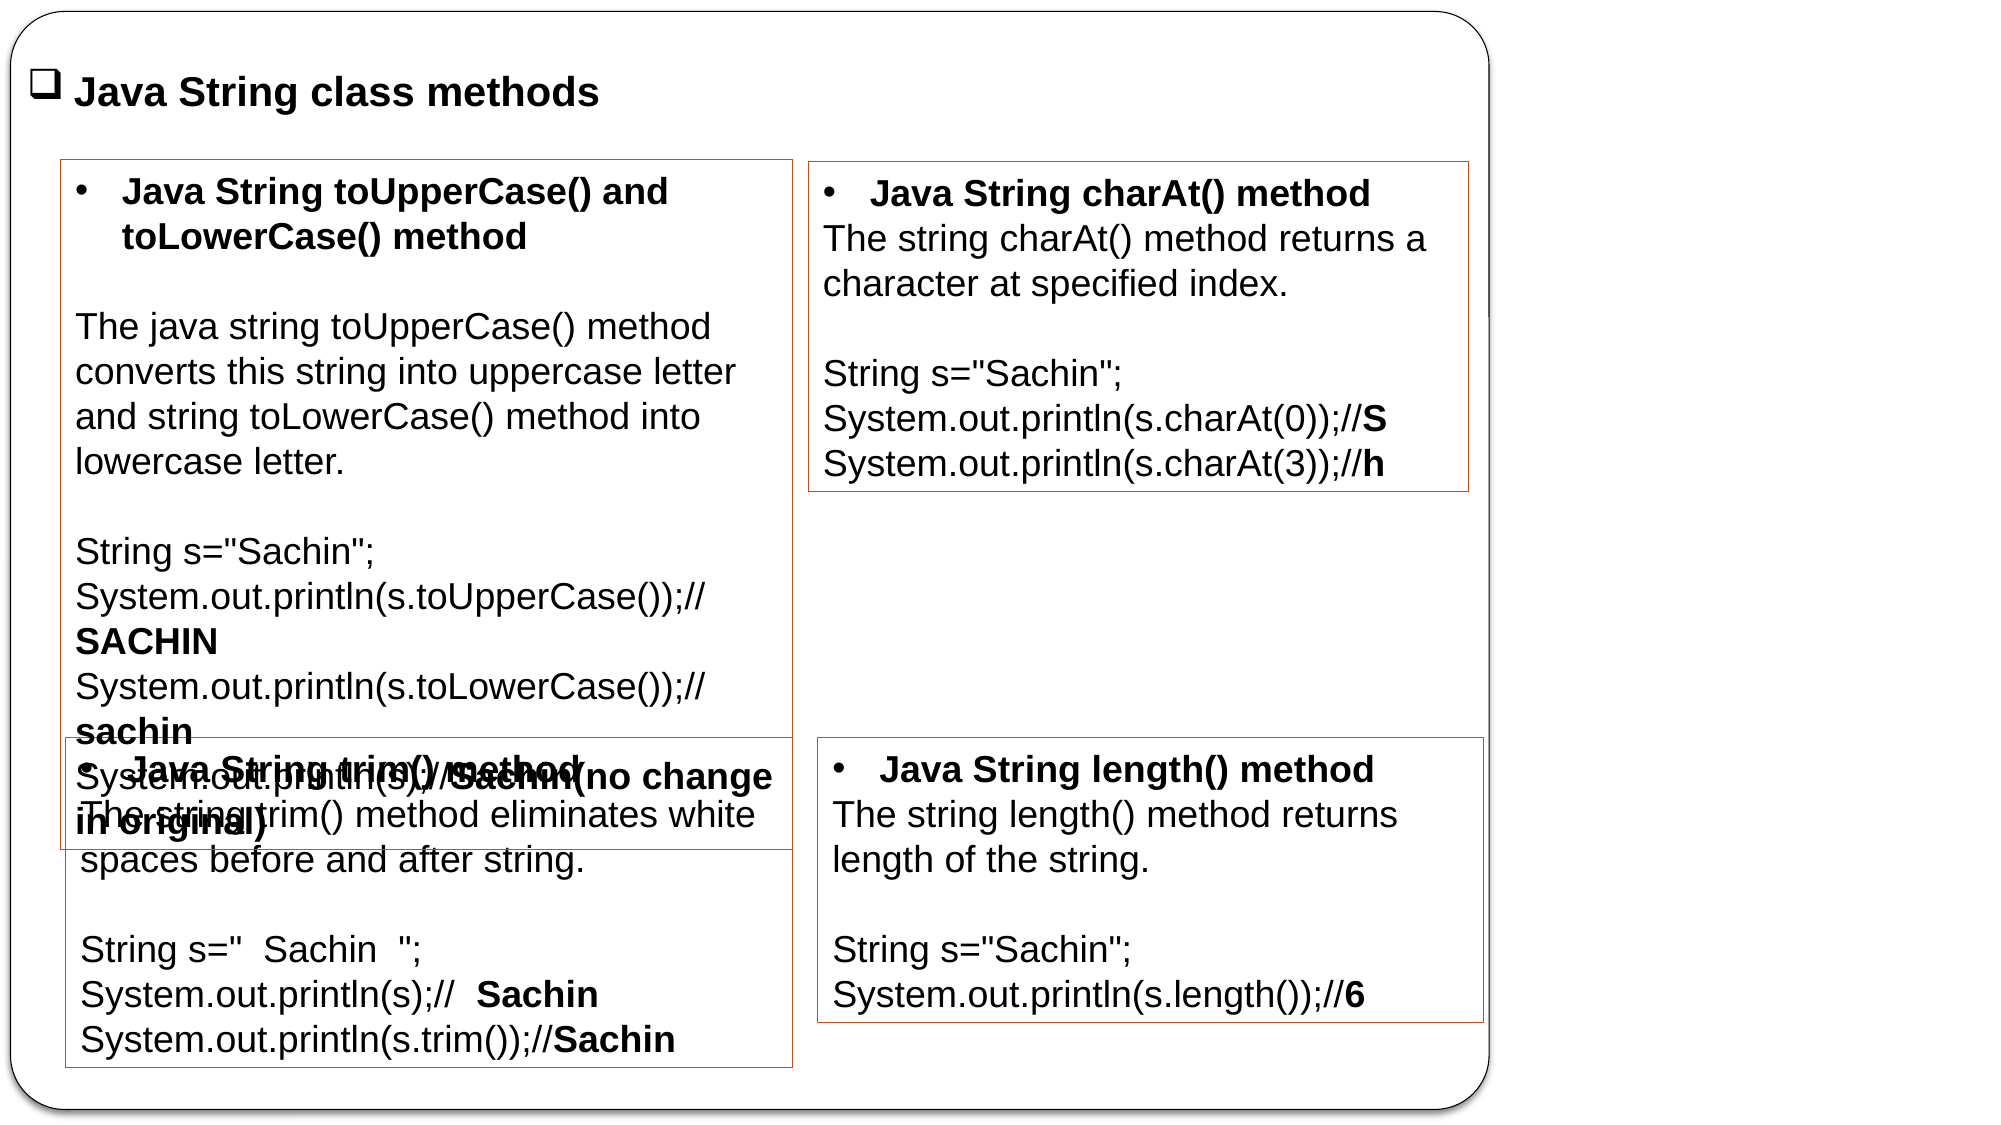

Java String class methods
Java String toUpperCase() and toLowerCase() method

The java string toUpperCase() method converts this string into uppercase letter and string toLowerCase() method into lowercase letter.

String s="Sachin";
System.out.println(s.toUpperCase());//SACHIN
System.out.println(s.toLowerCase());//sachin
System.out.println(s);//Sachin(no change in original)
Java String charAt() method
The string charAt() method returns a character at specified index.

String s="Sachin";
System.out.println(s.charAt(0));//S
System.out.println(s.charAt(3));//h
Java String trim() method
The string trim() method eliminates white spaces before and after string.

String s="  Sachin  ";
System.out.println(s);//  Sachin
System.out.println(s.trim());//Sachin
Java String length() method
The string length() method returns length of the string.

String s="Sachin";
System.out.println(s.length());//6